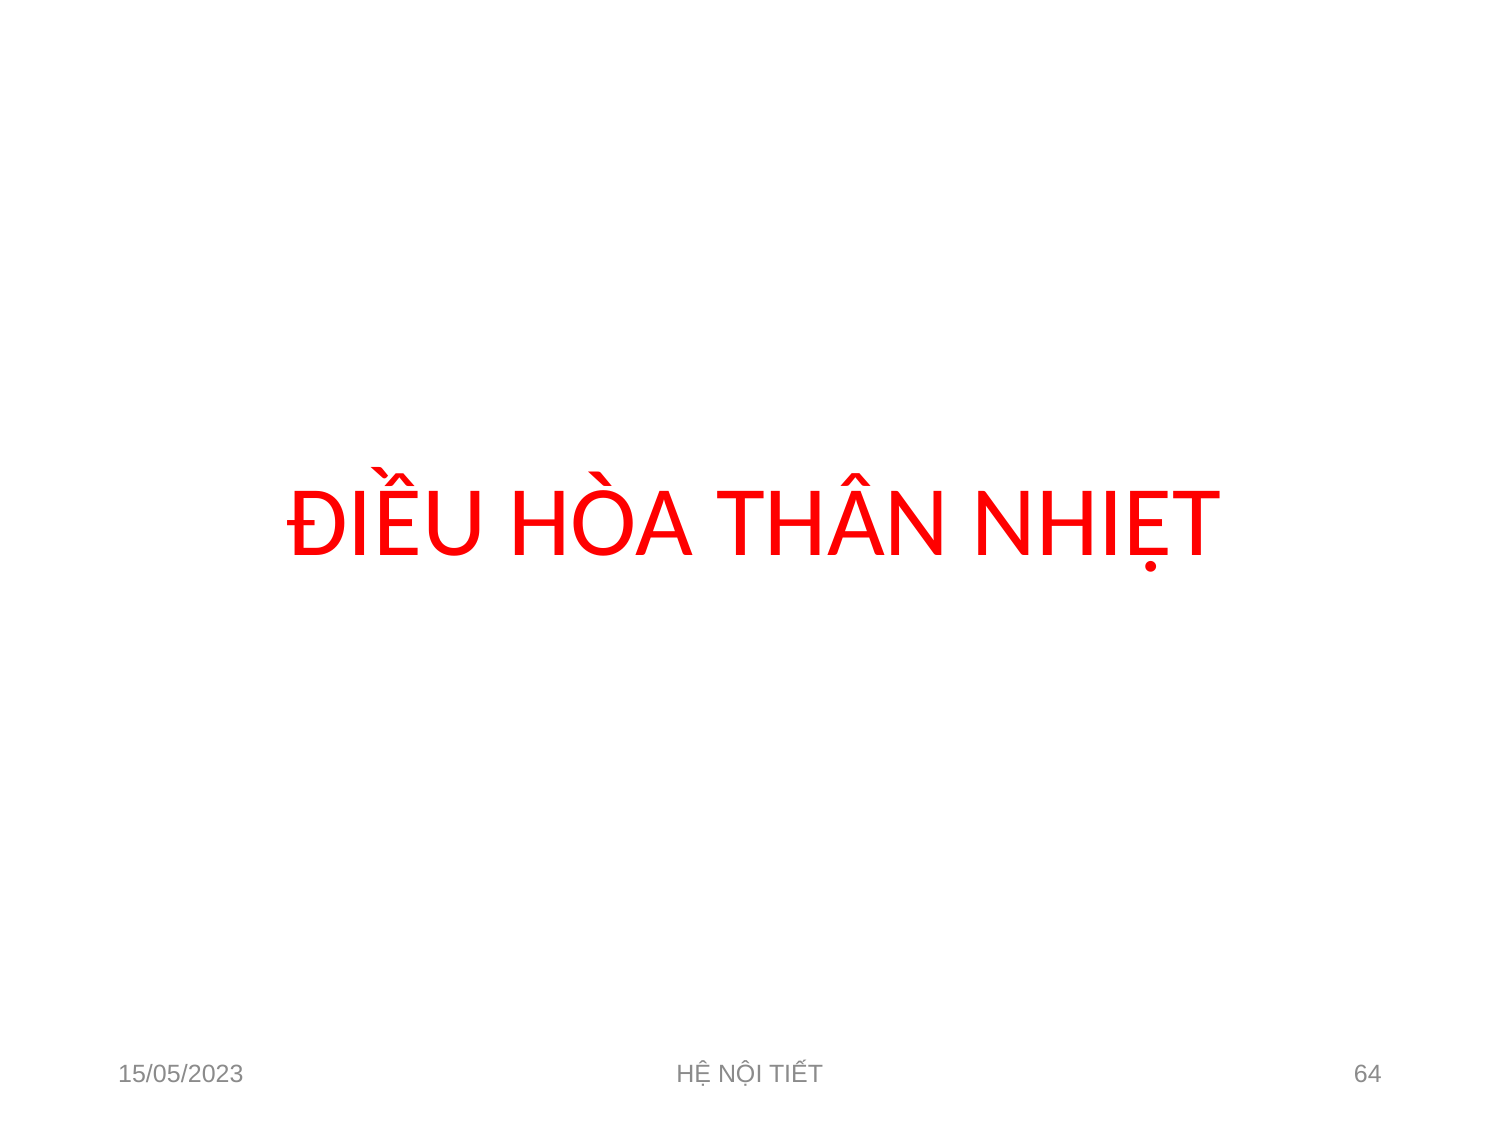

# ĐIỀU HÒA THÂN NHIỆT
15/05/2023
HỆ NỘI TIẾT
64